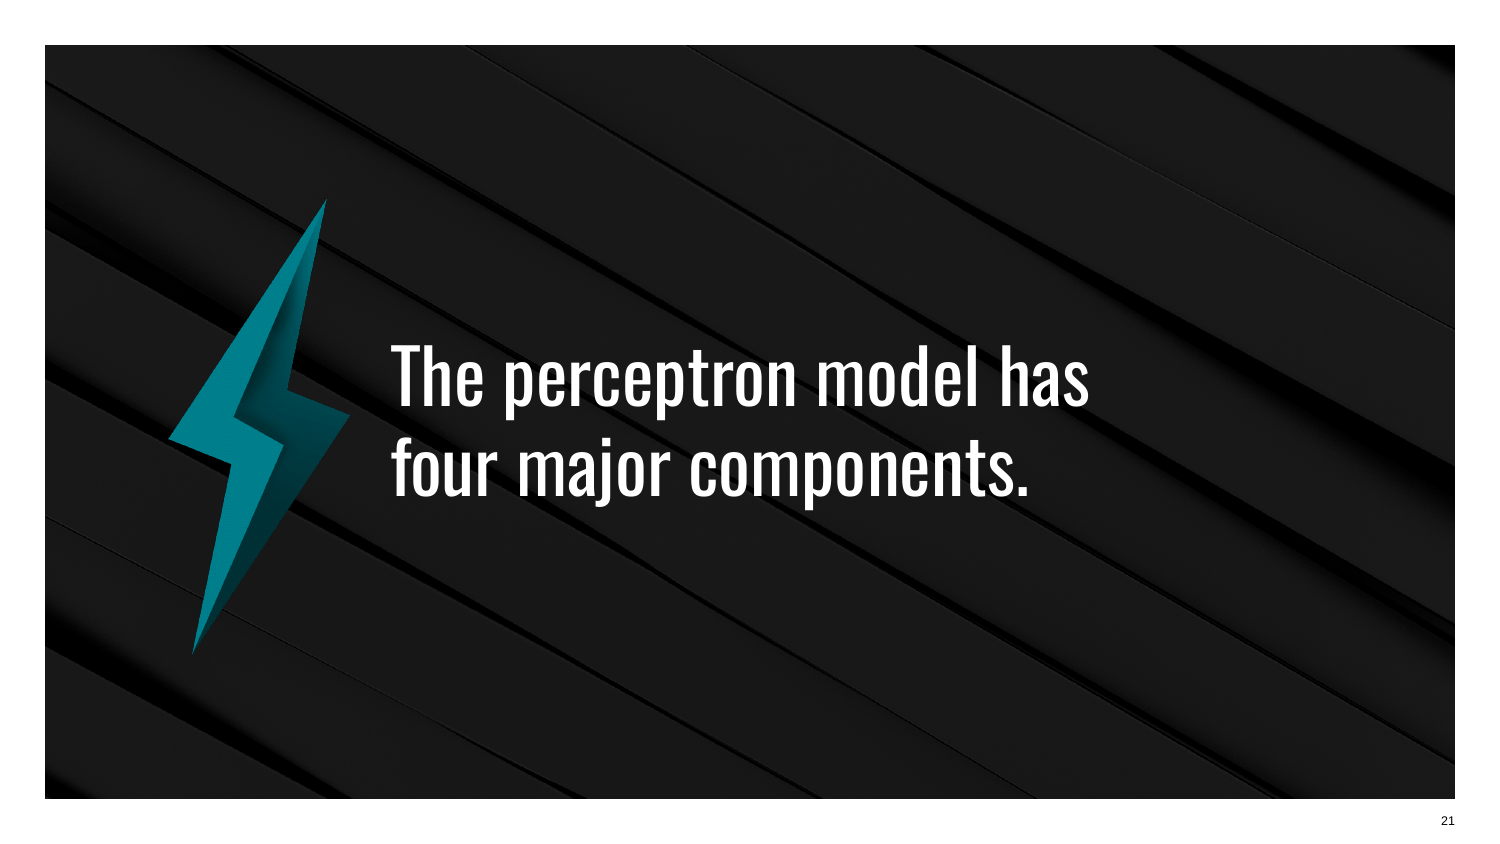

# The perceptron model has
four major components.